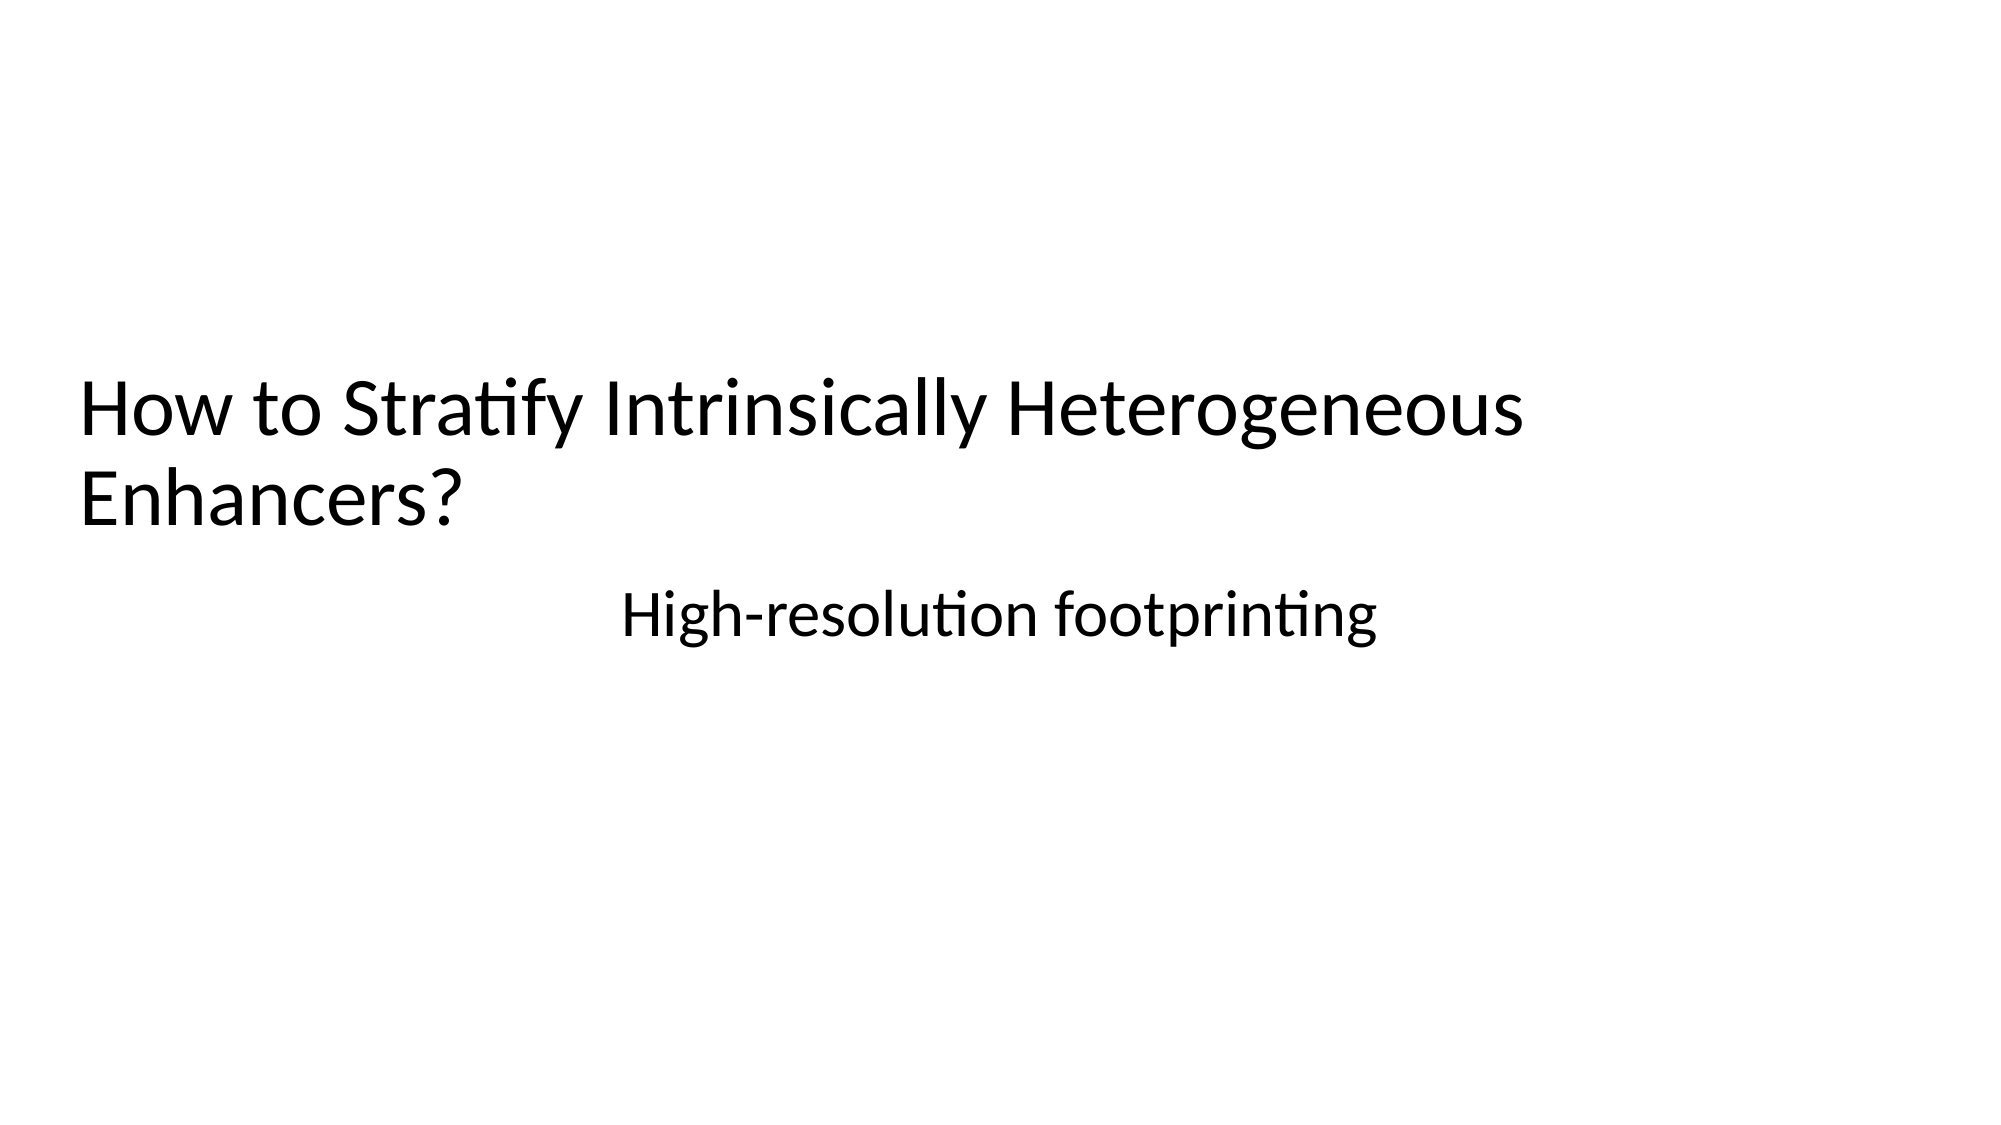

How to Stratify Intrinsically Heterogeneous Enhancers?
High-resolution footprinting